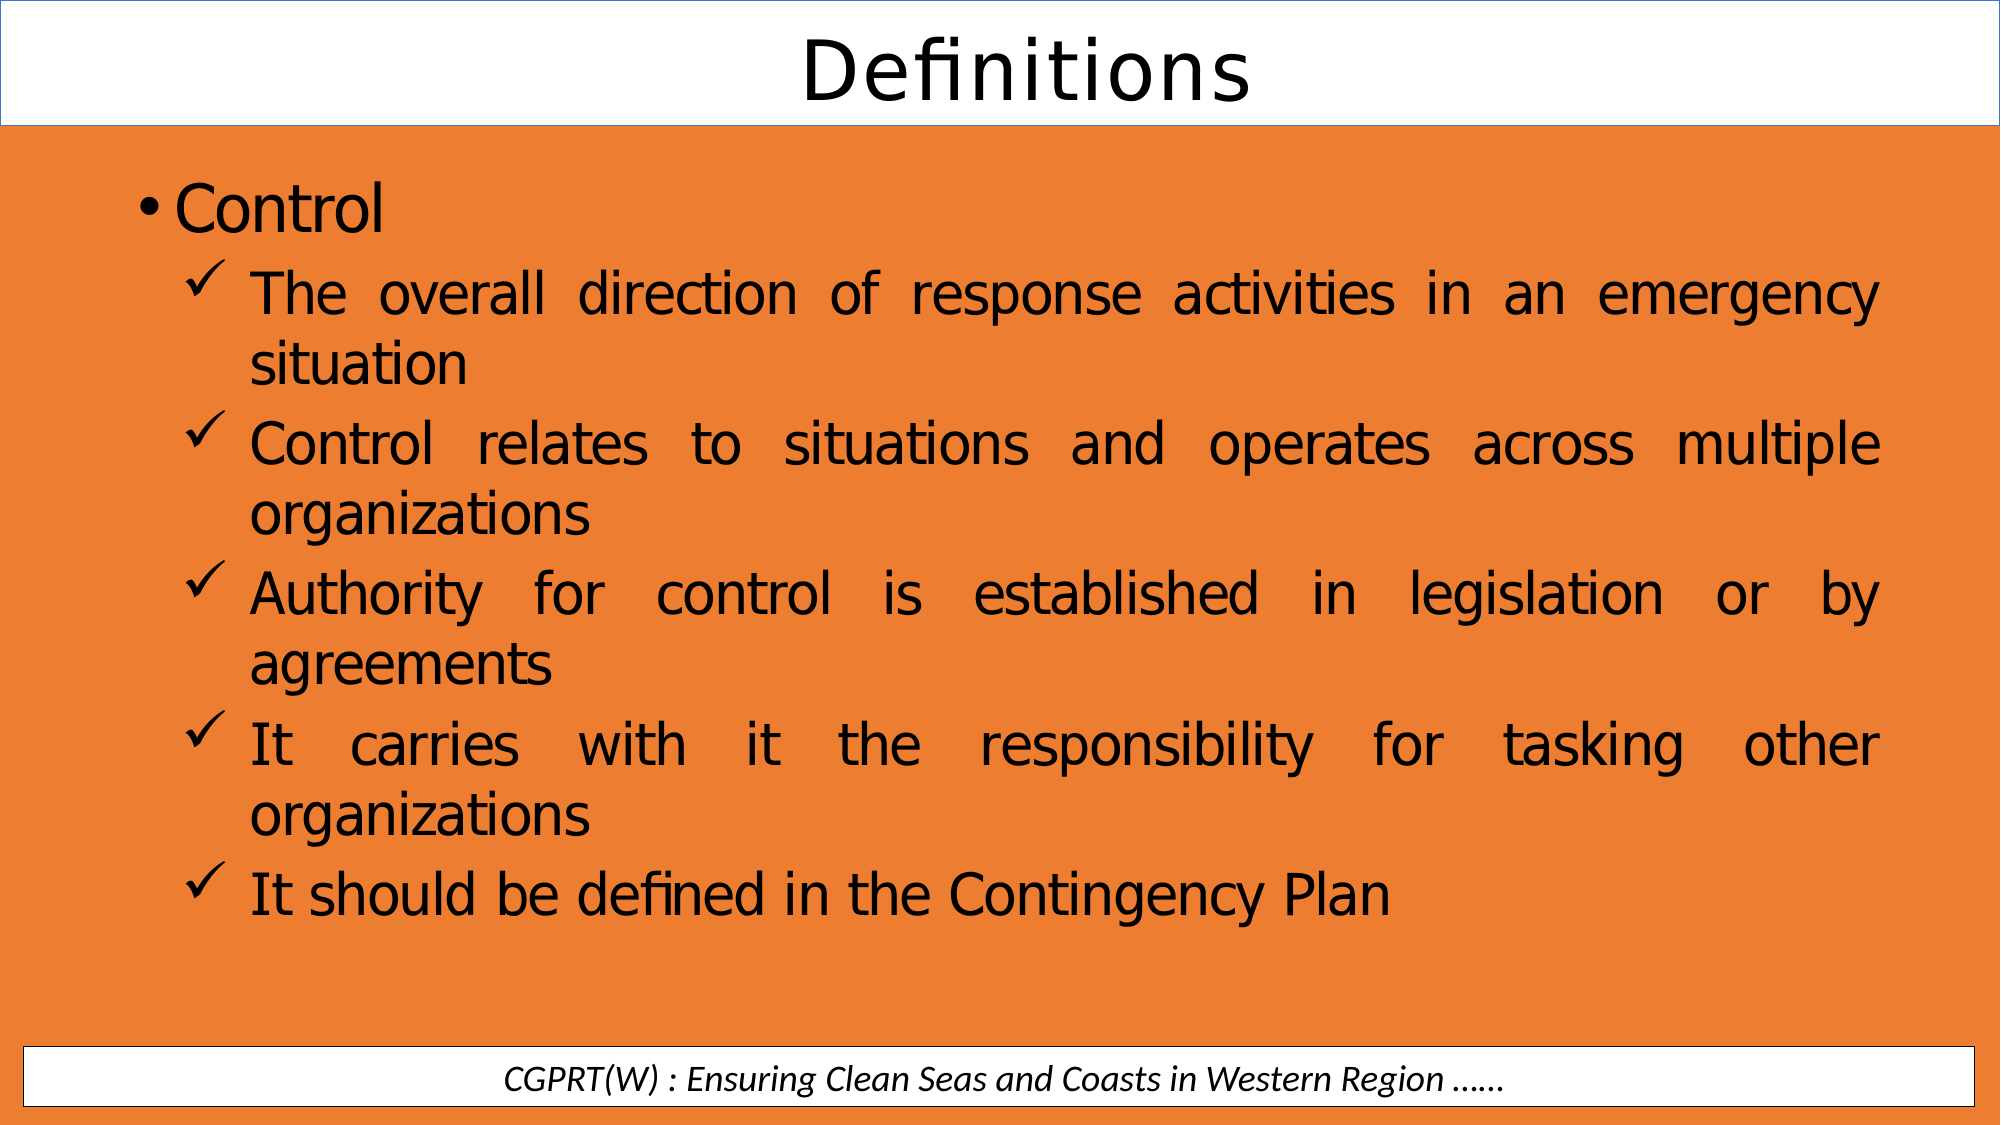

Definitions
Control
The overall direction of response activities in an emergency situation
Control relates to situations and operates across multiple organizations
Authority for control is established in legislation or by agreements
It carries with it the responsibility for tasking other organizations
It should be defined in the Contingency Plan

 CGPRT(W) : Ensuring Clean Seas and Coasts in Western Region ……